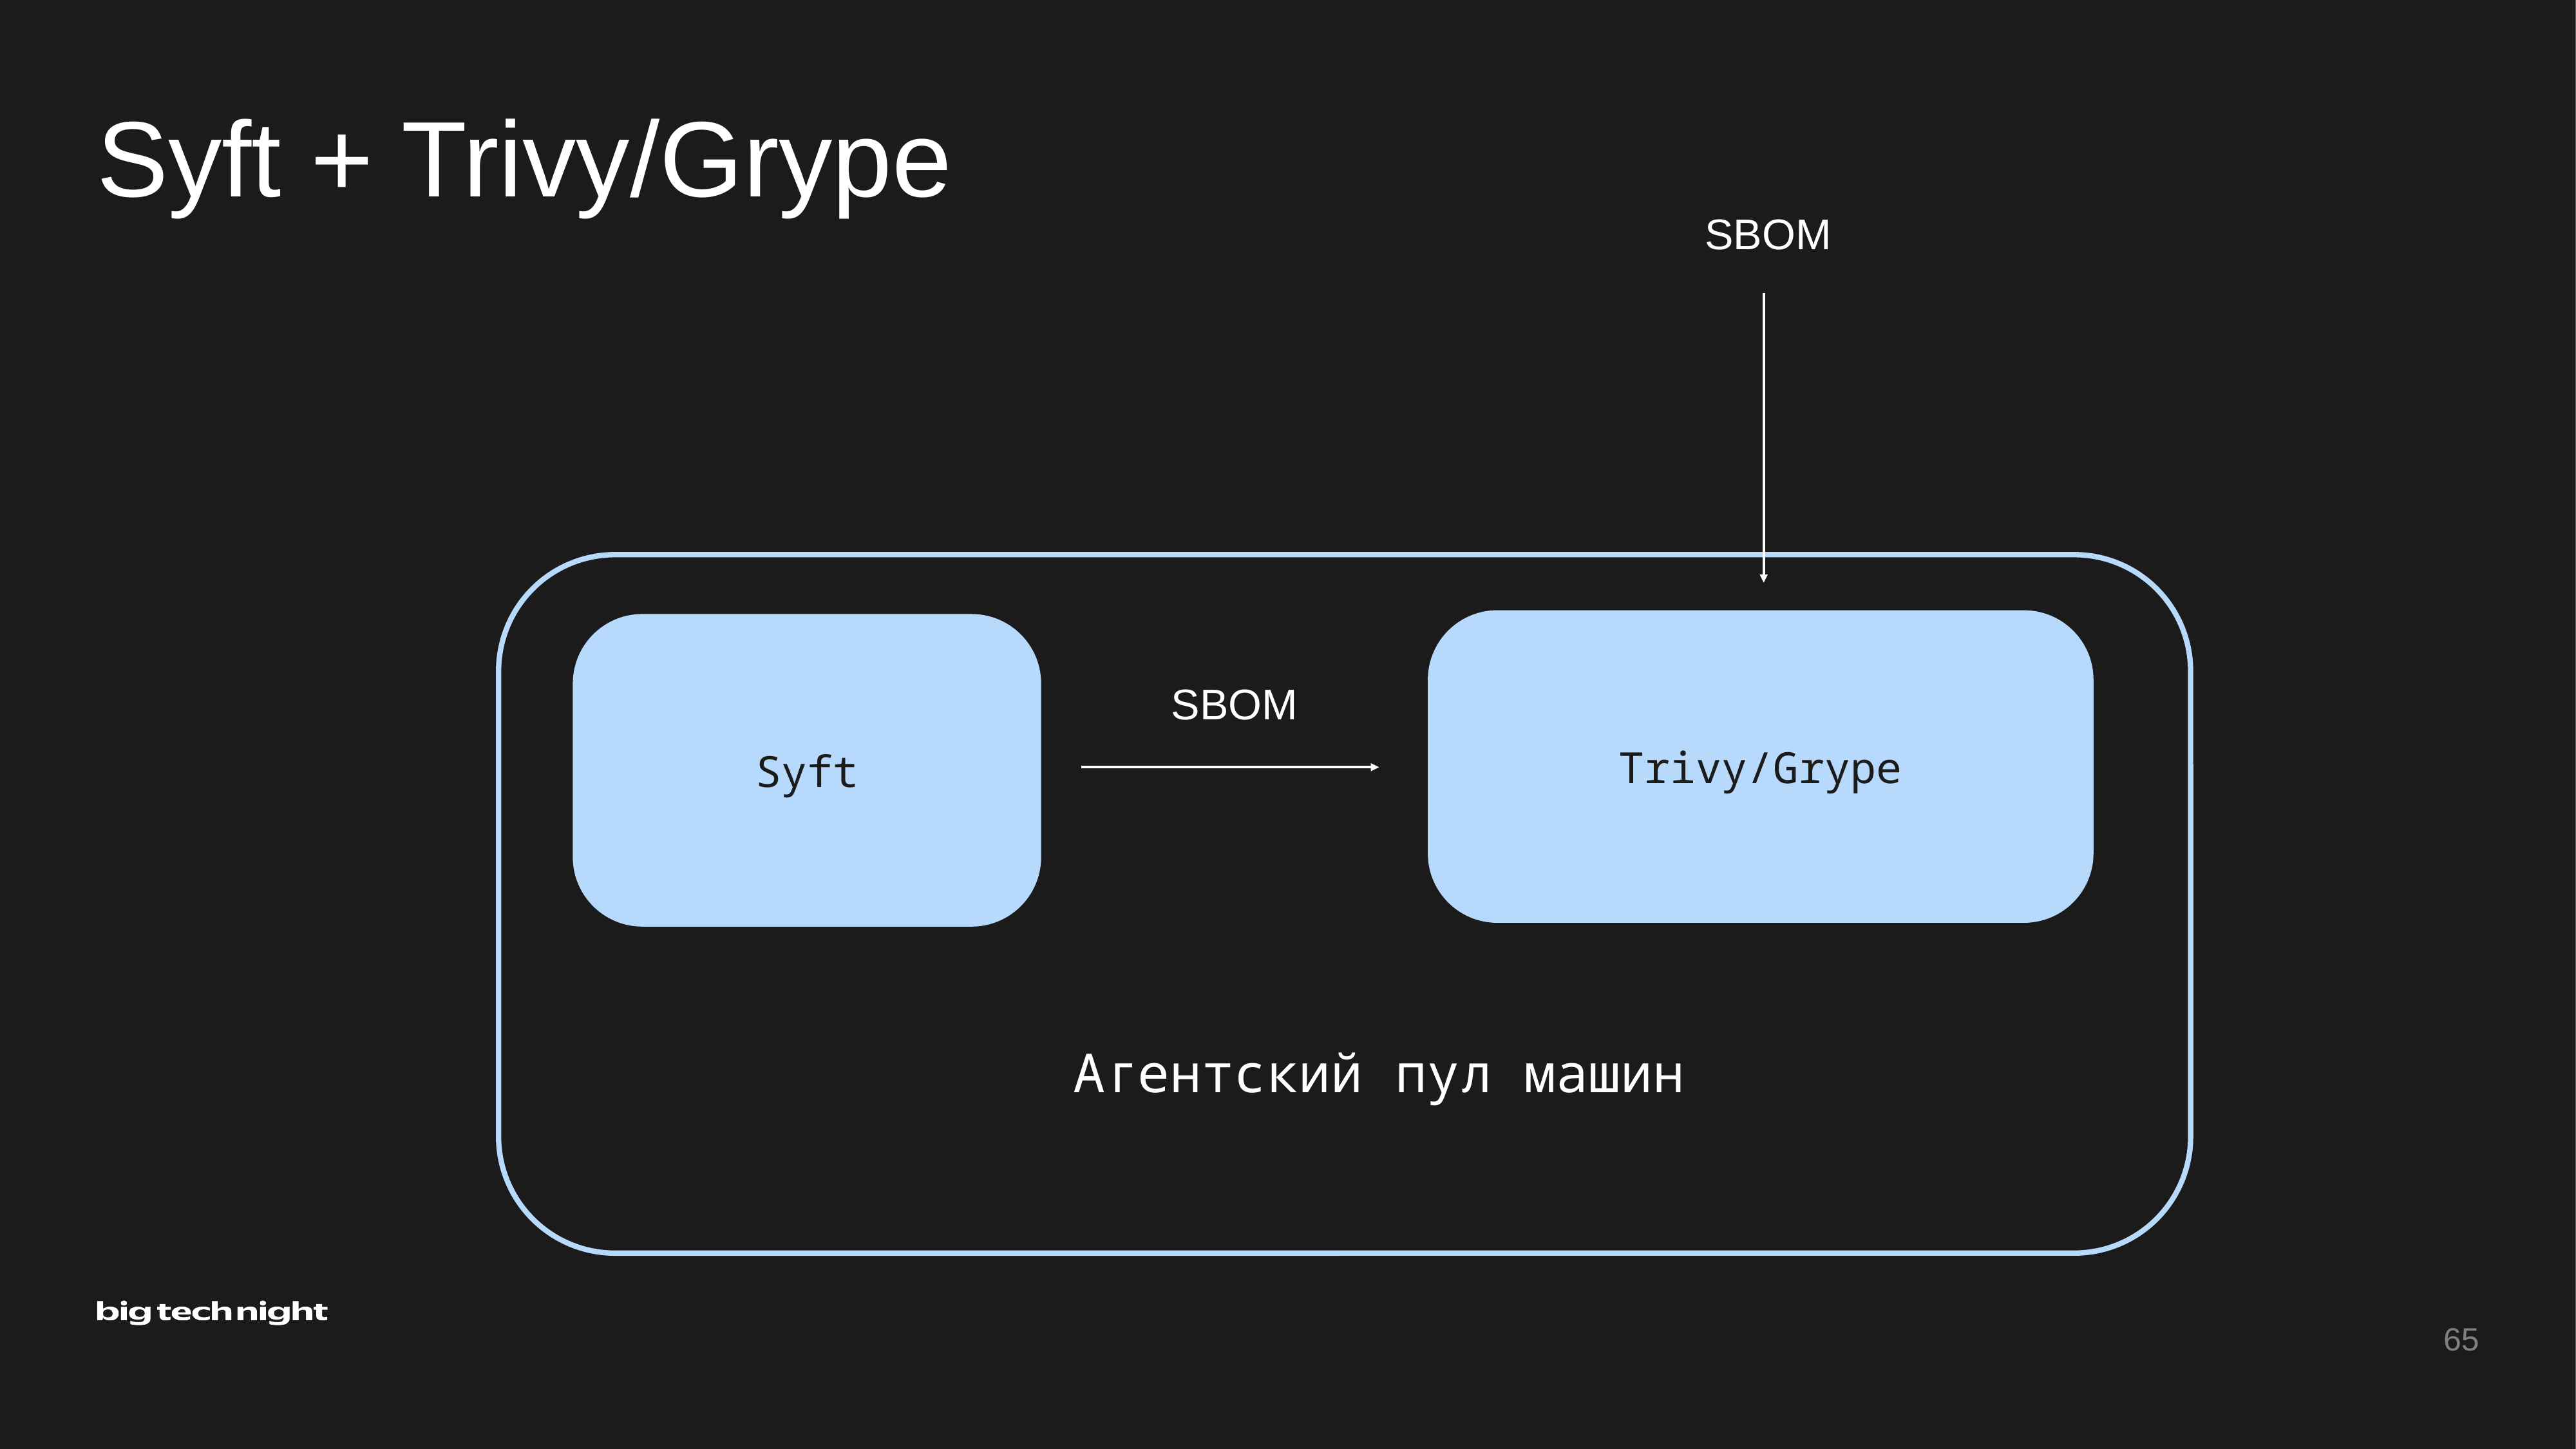

# Syft + Trivy/Grype
SBOM

Trivy/Grype
Syft
Агентский пул машин
SBOM
65